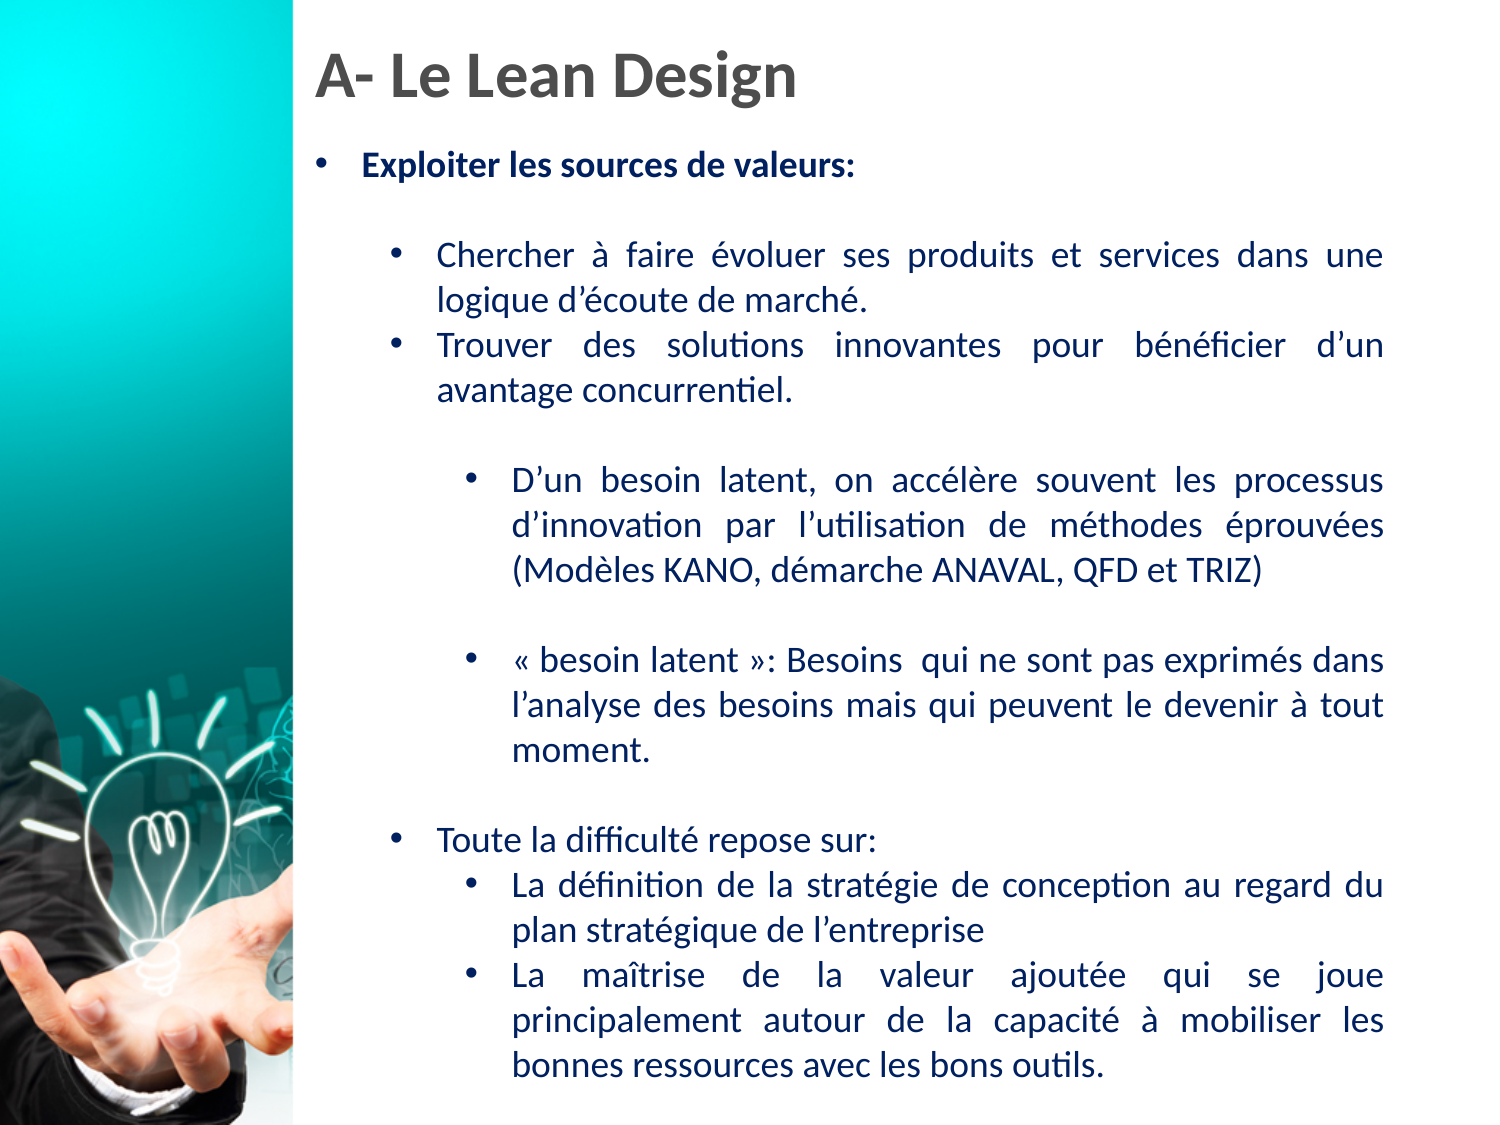

# A- Le Lean Design
Exploiter les sources de valeurs:

Chercher à faire évoluer ses produits et services dans une logique d’écoute de marché.
Trouver des solutions innovantes pour bénéficier d’un avantage concurrentiel.

D’un besoin latent, on accélère souvent les processus d’innovation par l’utilisation de méthodes éprouvées (Modèles KANO, démarche ANAVAL, QFD et TRIZ)

« besoin latent »: Besoins  qui ne sont pas exprimés dans l’analyse des besoins mais qui peuvent le devenir à tout moment.

Toute la difficulté repose sur:
La définition de la stratégie de conception au regard du plan stratégique de l’entreprise
La maîtrise de la valeur ajoutée qui se joue principalement autour de la capacité à mobiliser les bonnes ressources avec les bons outils.